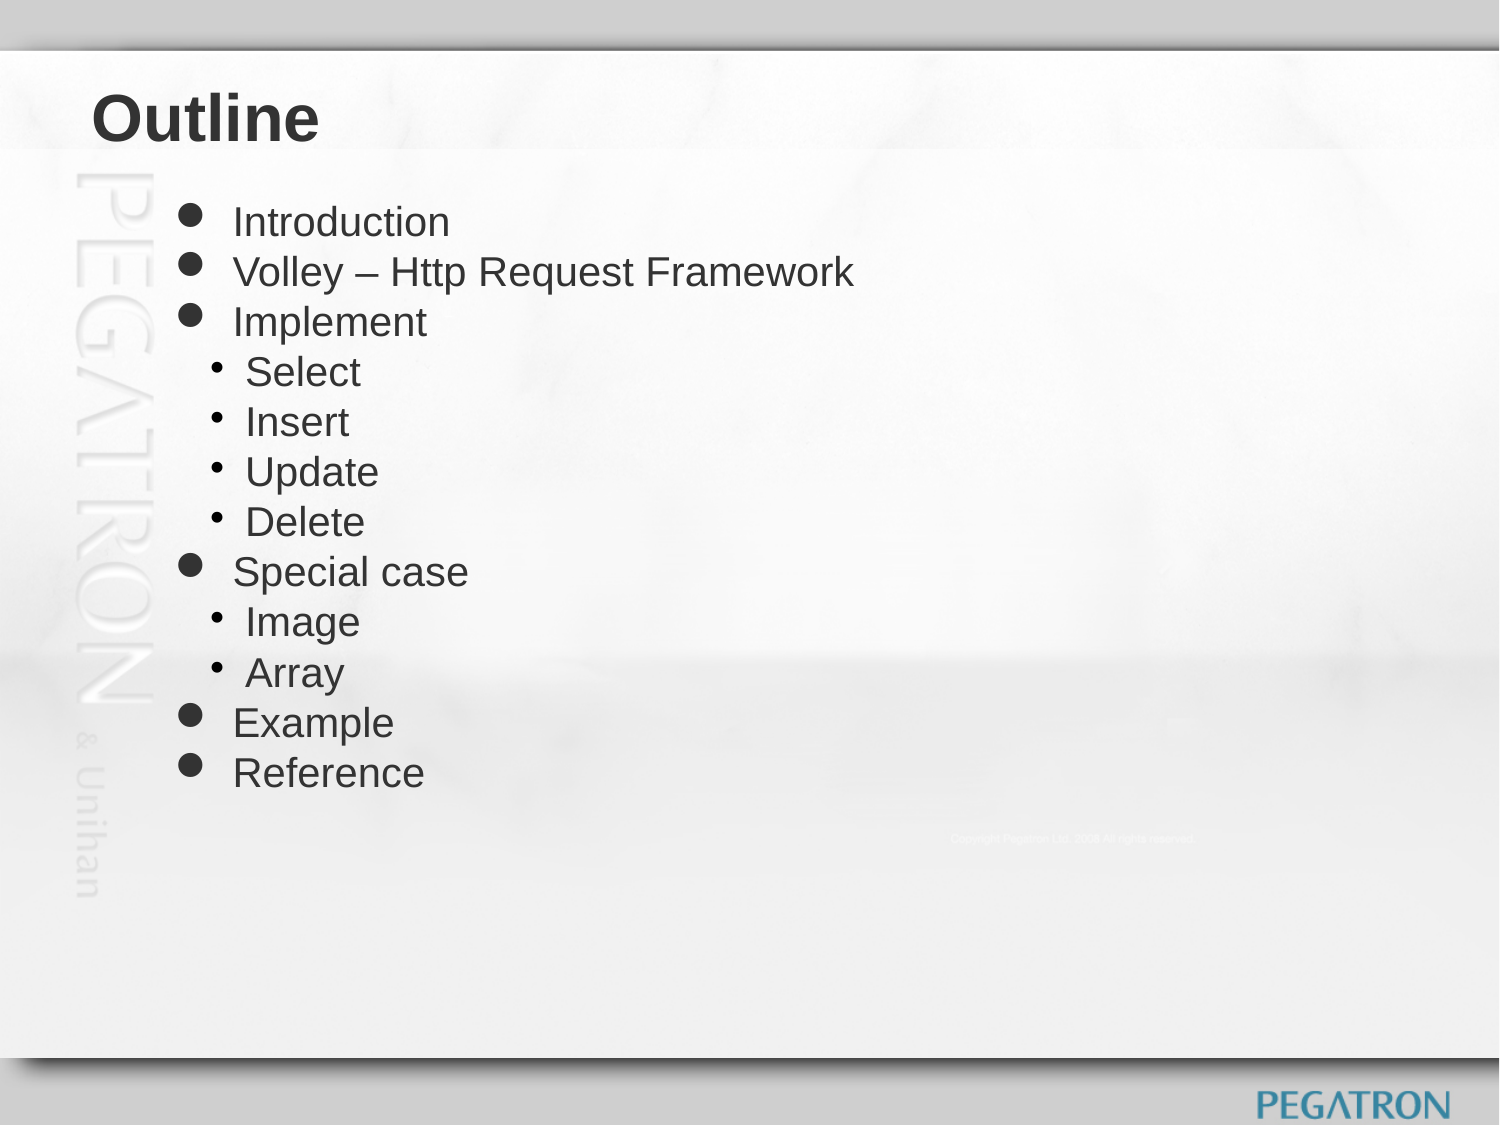

Outline
Introduction
Volley – Http Request Framework
Implement
Select
Insert
Update
Delete
Special case
Image
Array
Example
Reference